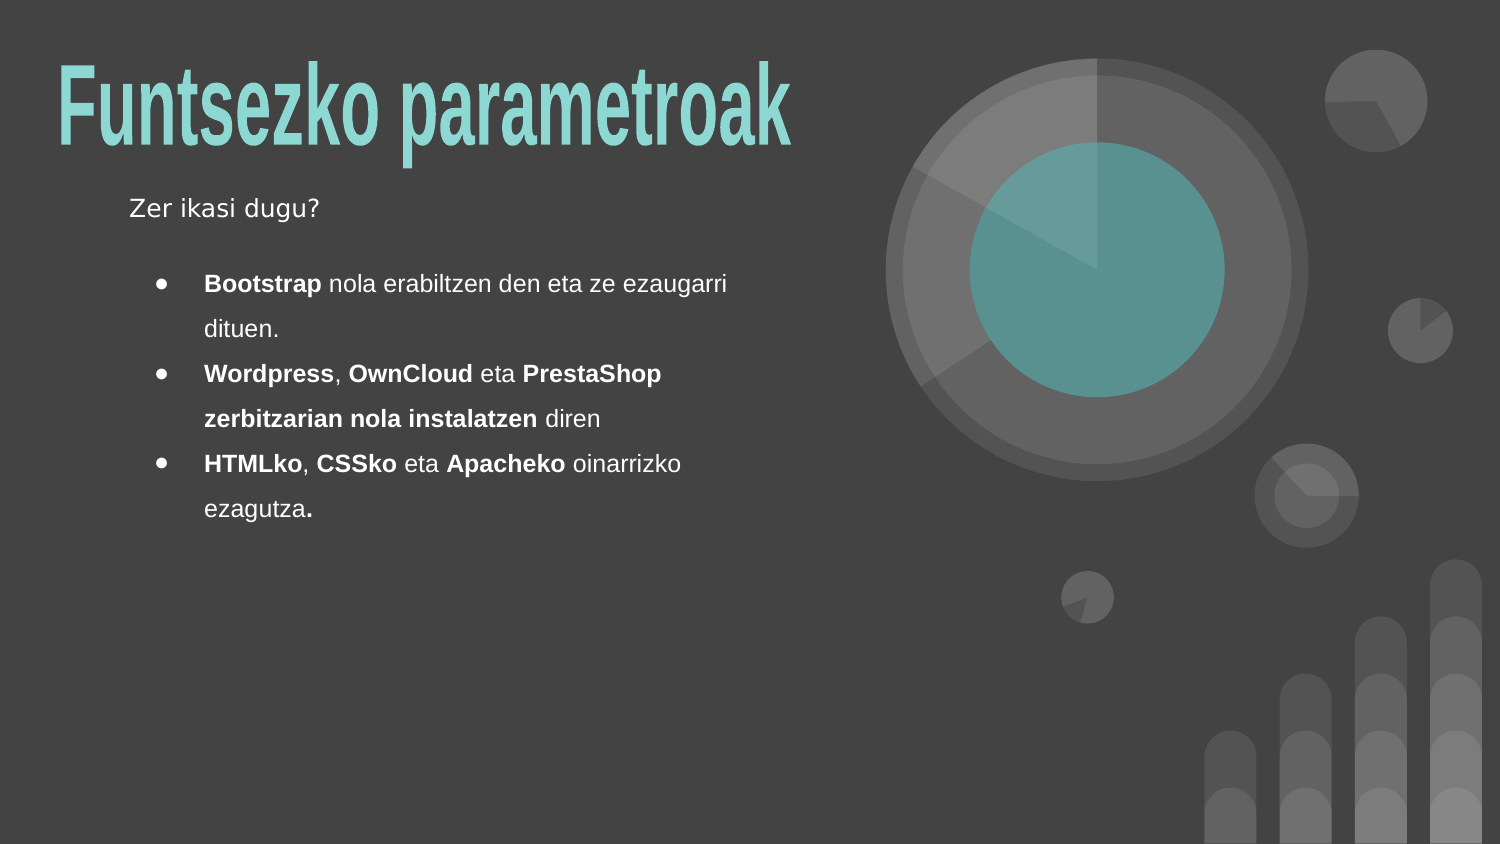

Funtsezko parametroak
Zer ikasi dugu?

Bootstrap nola erabiltzen den eta ze ezaugarri dituen.
Wordpress, OwnCloud eta PrestaShop zerbitzarian nola instalatzen diren
HTMLko, CSSko eta Apacheko oinarrizko ezagutza.